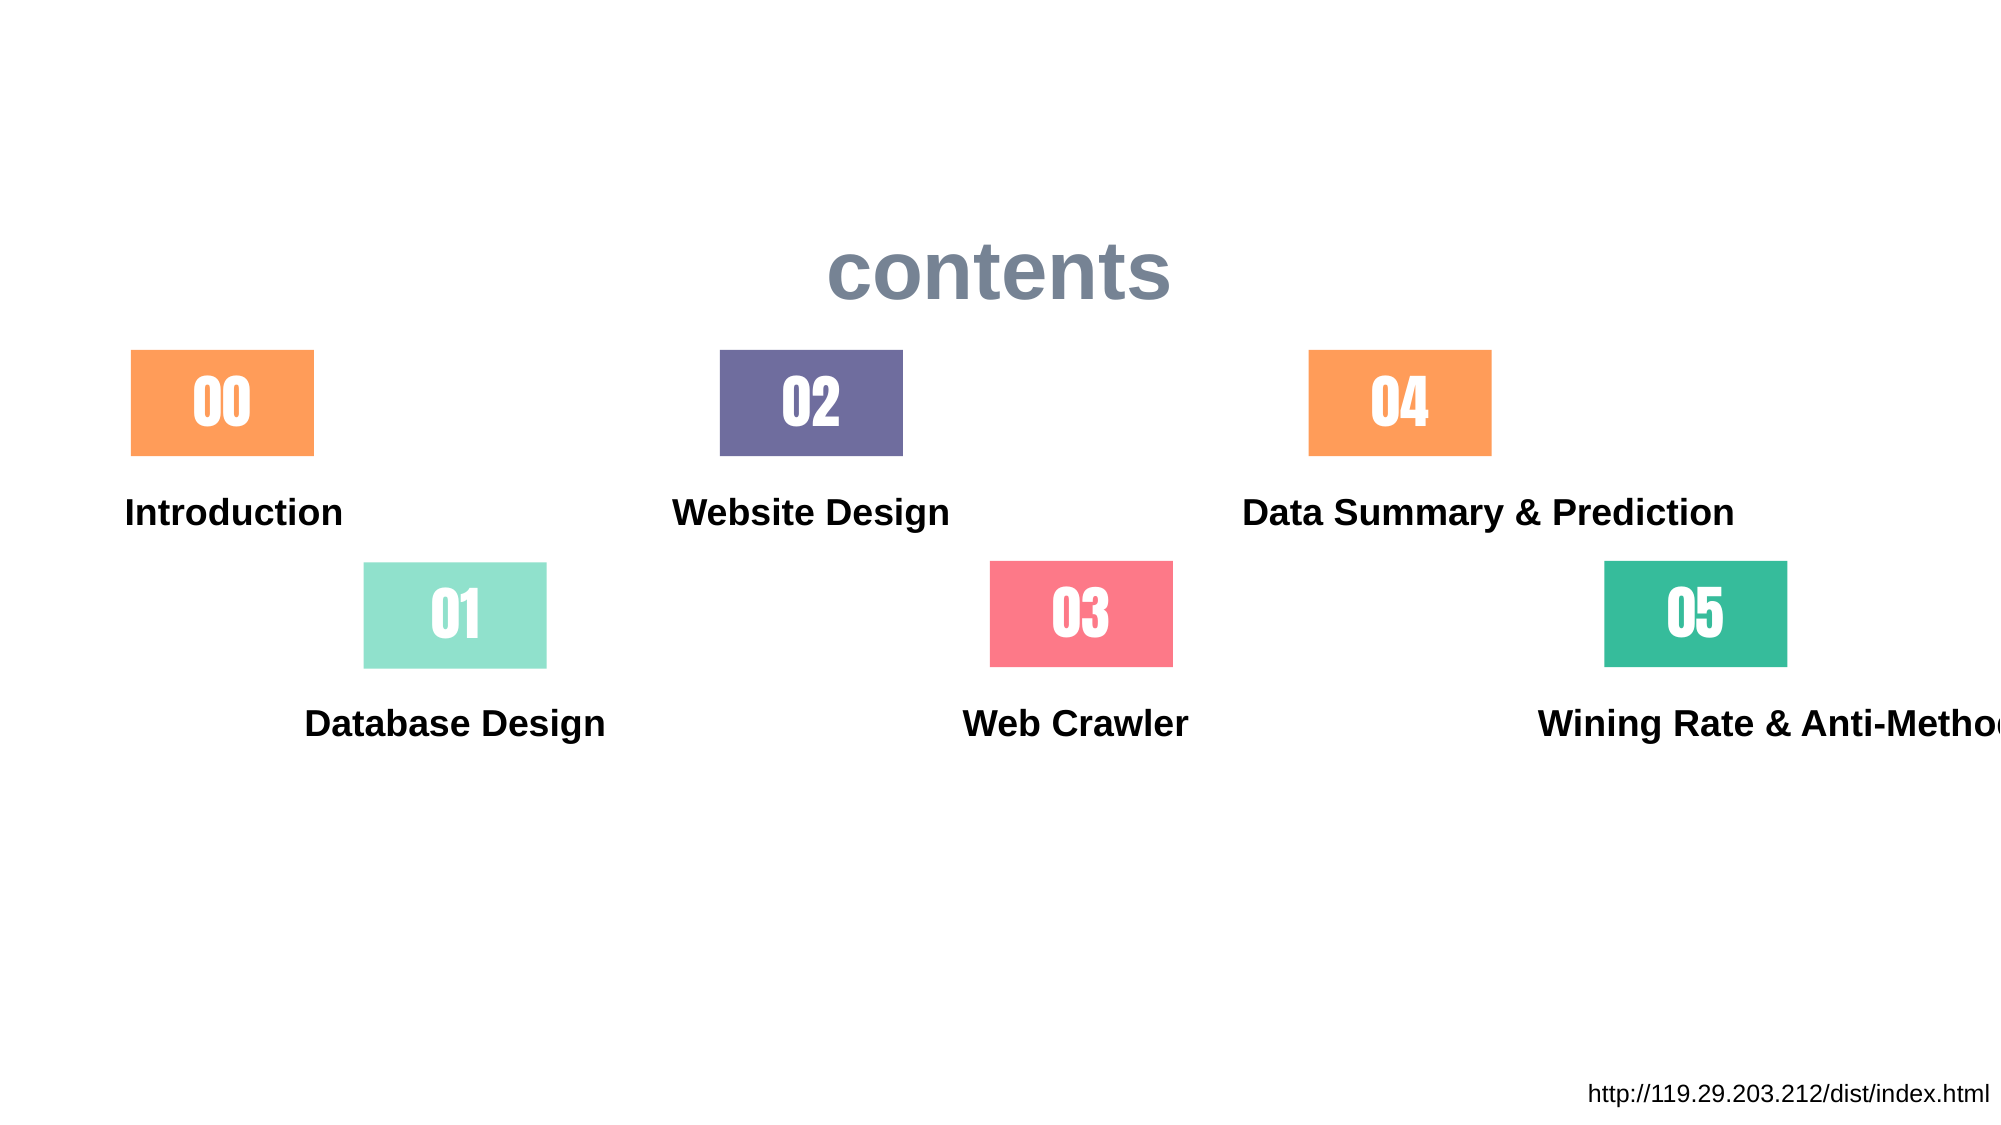

contents
02
04
Website Design
Data Summary & Prediction
03
05
01
Database Design
Web Crawler
Wining Rate & Anti-Method
00
Introduction
http://119.29.203.212/dist/index.html